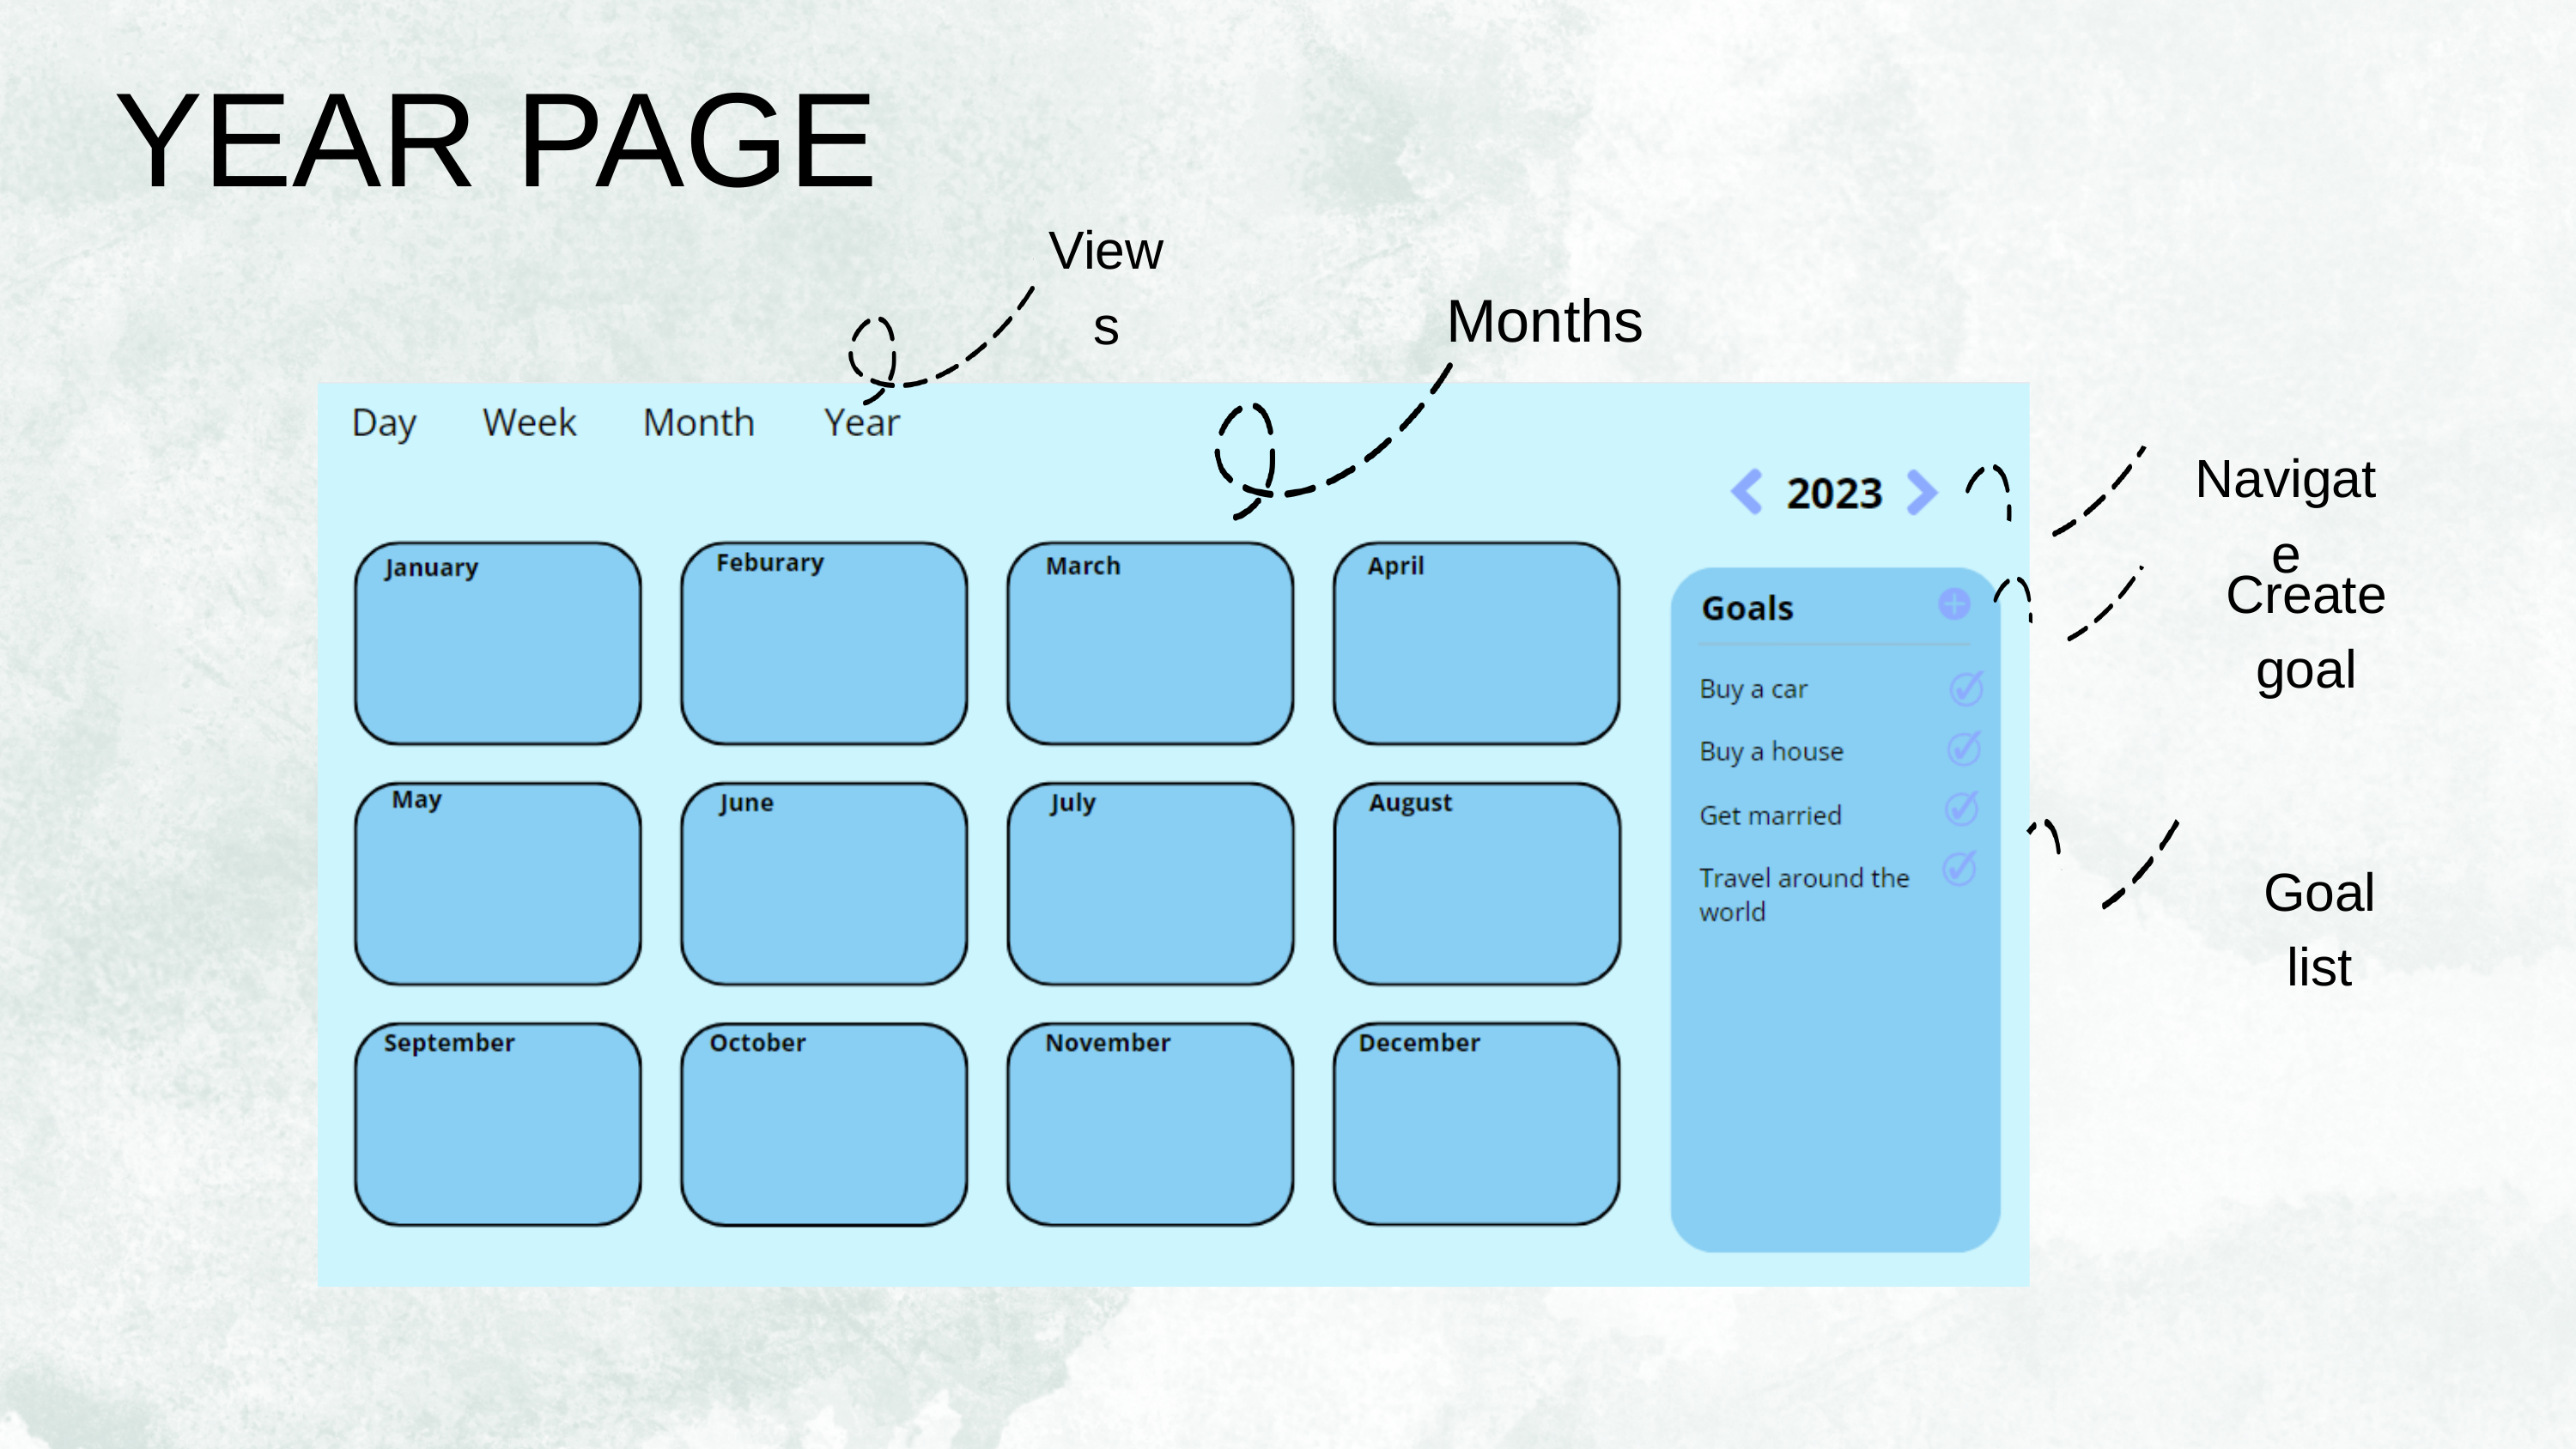

YEAR PAGE
Views

Months

Navigate

Create goal

Goal list